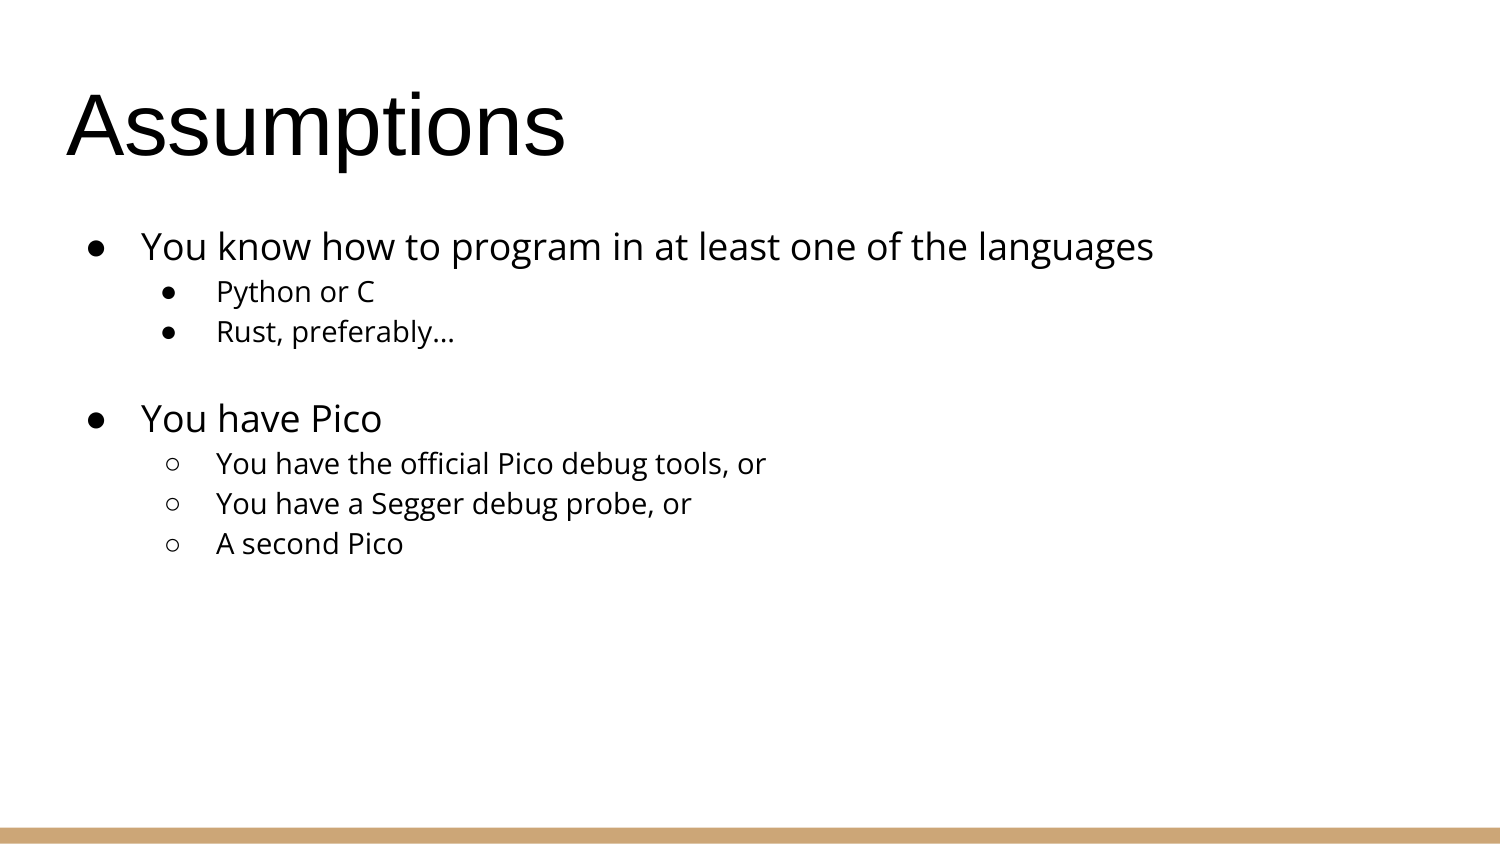

# Assumptions
You know how to program in at least one of the languages
Python or C
Rust, preferably…
You have Pico
You have the official Pico debug tools, or
You have a Segger debug probe, or
A second Pico